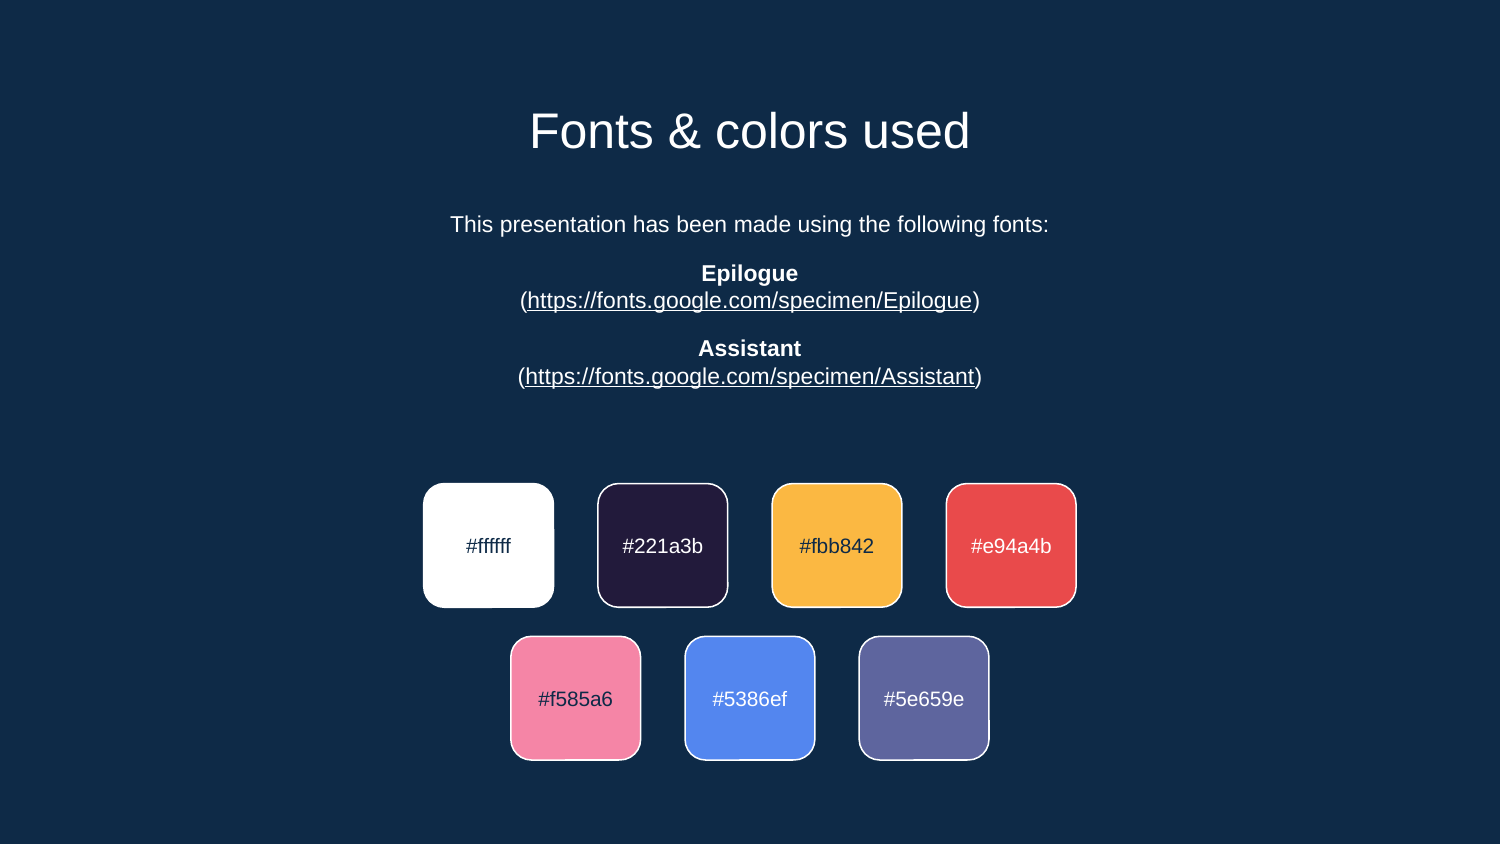

# Fonts & colors used
This presentation has been made using the following fonts:
Epilogue
(https://fonts.google.com/specimen/Epilogue)
Assistant
(https://fonts.google.com/specimen/Assistant)

#221a3b
#fbb842
#e94a4b
#ffffff

#f585a6
#5386ef
#5e659e